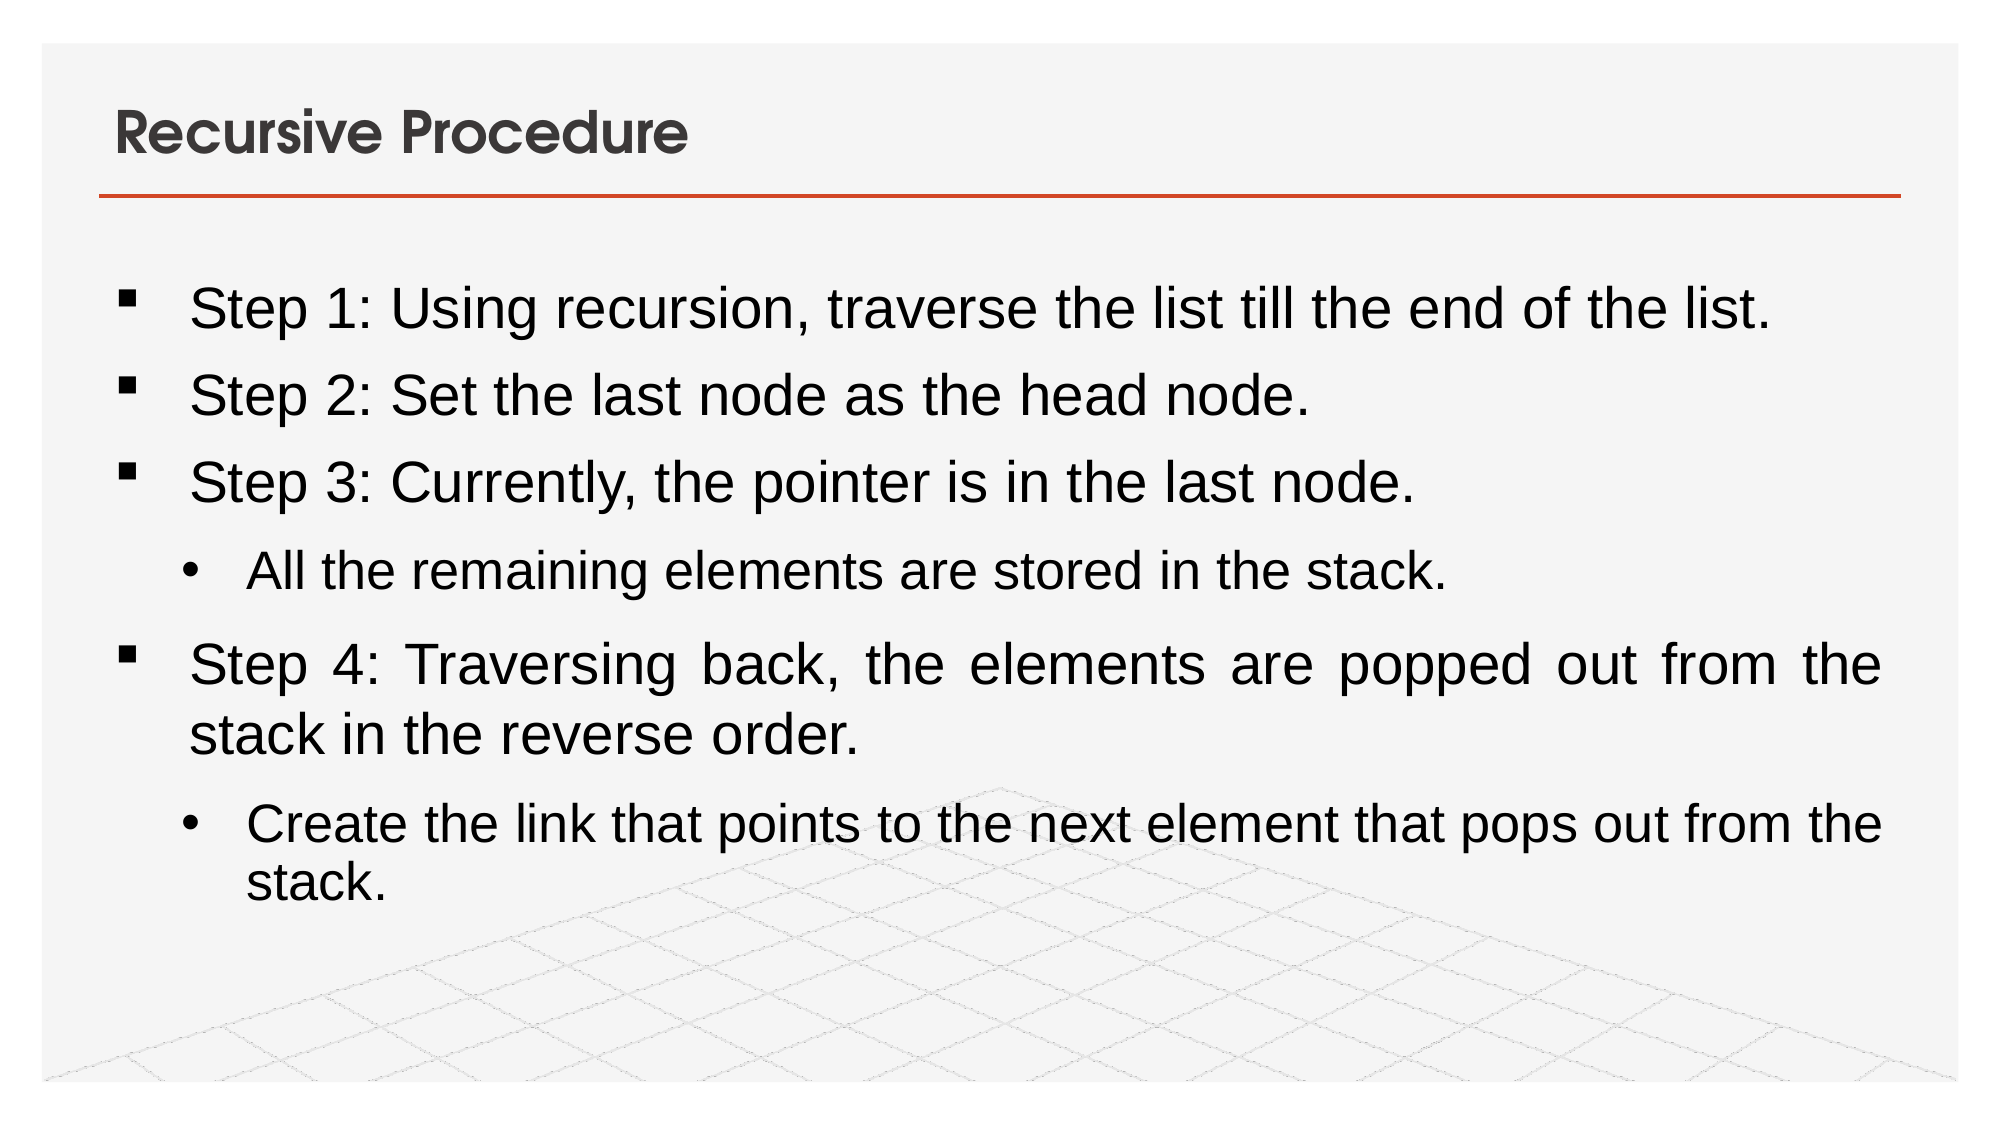

# Recursive Procedure
Step 1: Using recursion, traverse the list till the end of the list.
Step 2: Set the last node as the head node.
Step 3: Currently, the pointer is in the last node.
All the remaining elements are stored in the stack.
Step 4: Traversing back, the elements are popped out from the stack in the reverse order.
Create the link that points to the next element that pops out from the stack.